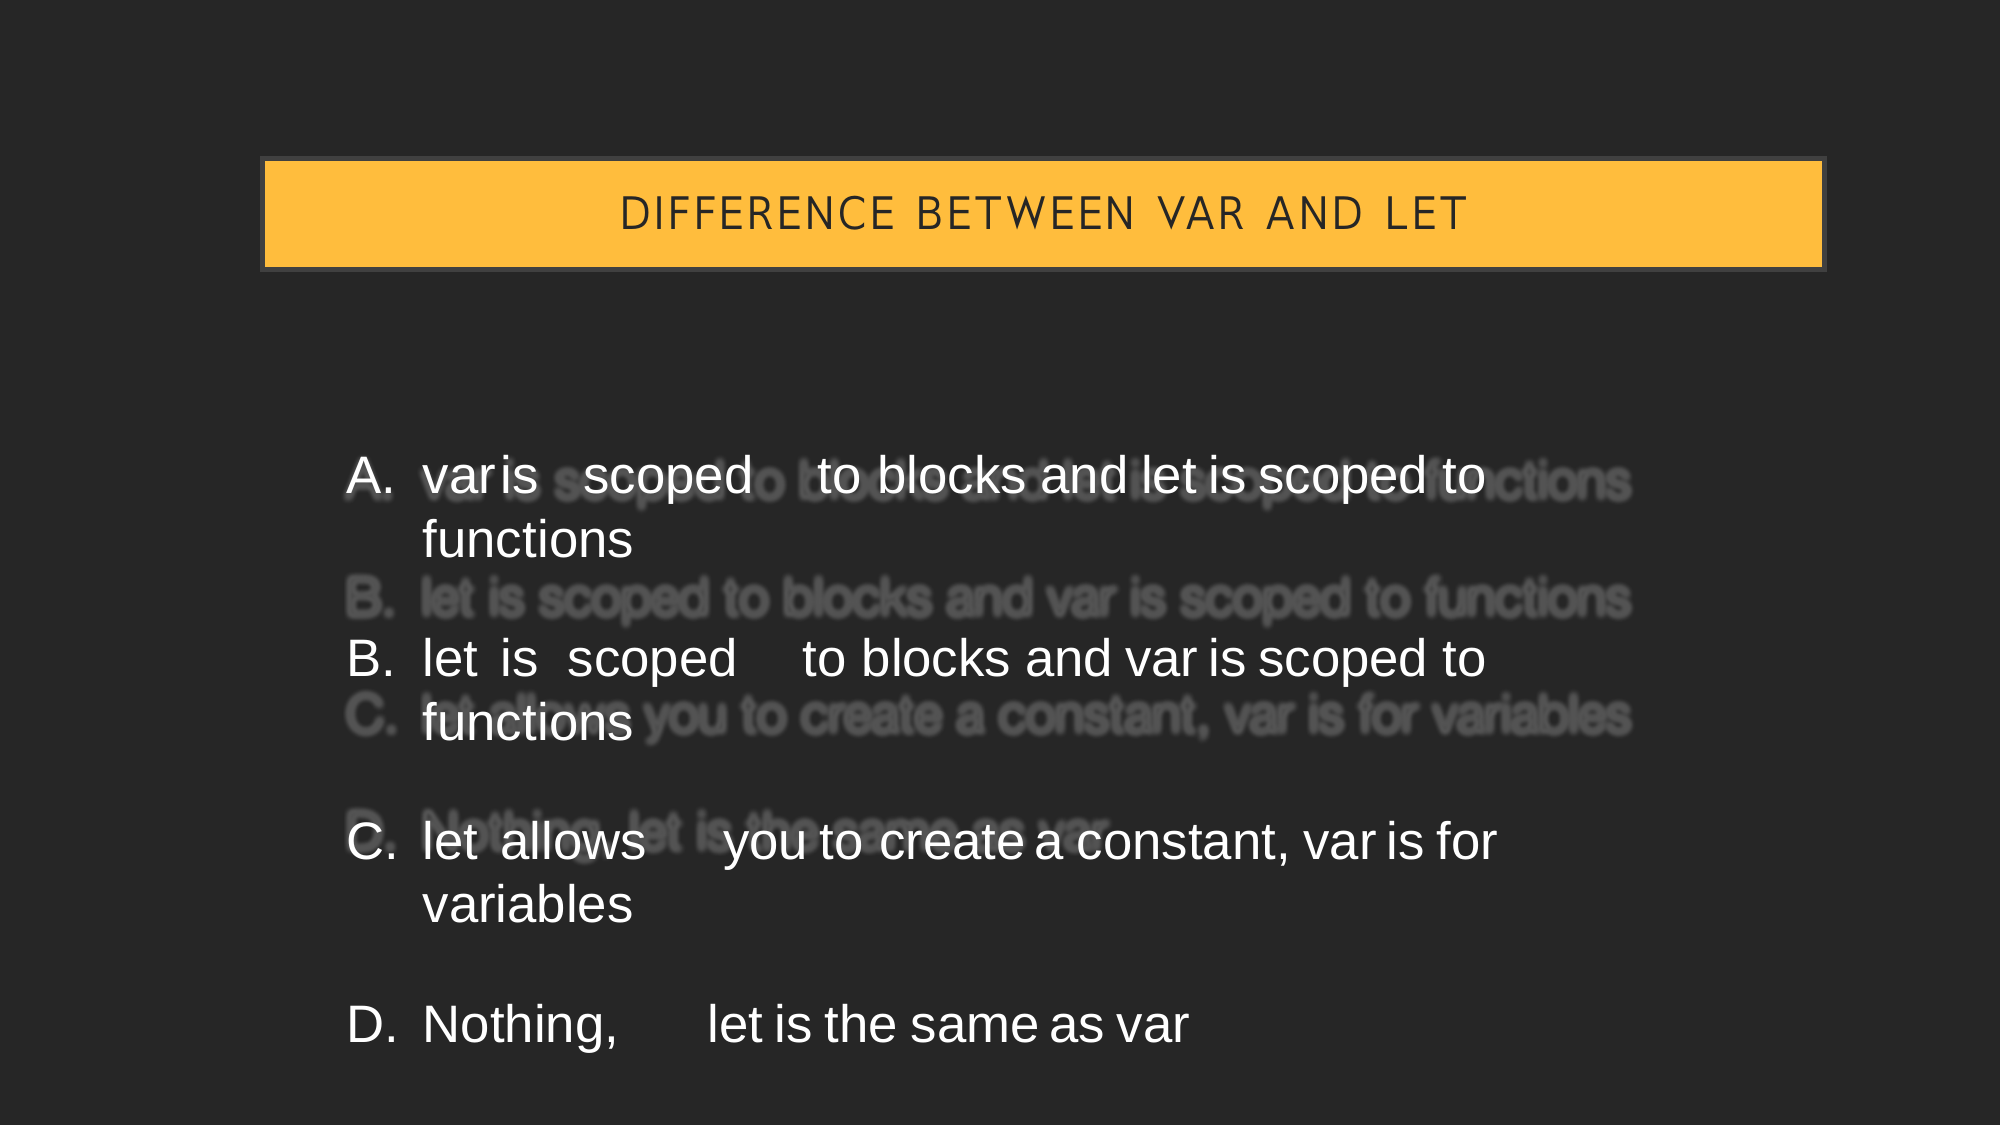

# Difference between var and let
var	is	scoped	to	blocks	and	let	is	scoped	to	functions

let	is	scoped	to	blocks	and	var	is	scoped	to	functions

let	allows	you	to	create	a	constant,	var	is	for	variables

Nothing,	let	is	the	same	as	var